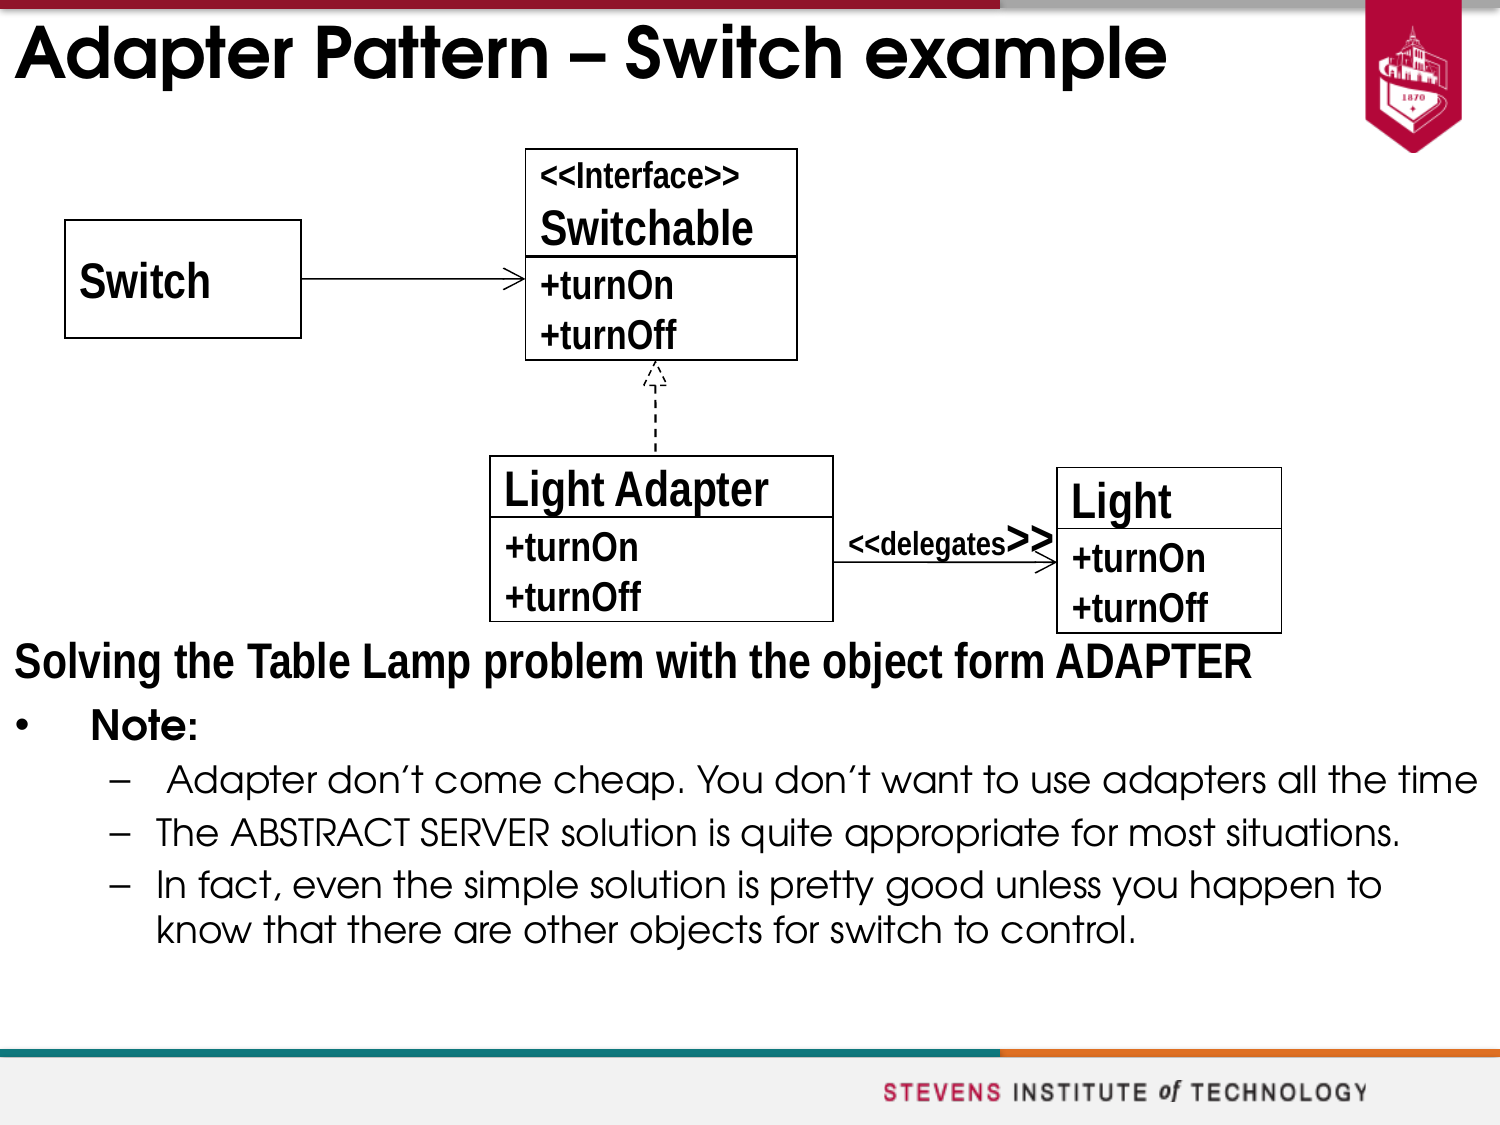

# Adapter Pattern – Switch example
<<Interface>>
Switchable
+turnOn
+turnOff
Switch

Light Adapter
+turnOn
+turnOff
Light
+turnOn
+turnOff
<<delegates>>

Solving the Table Lamp problem with the object form ADAPTER
Note:
 Adapter don’t come cheap. You don’t want to use adapters all the time
The ABSTRACT SERVER solution is quite appropriate for most situations.
In fact, even the simple solution is pretty good unless you happen to know that there are other objects for switch to control.